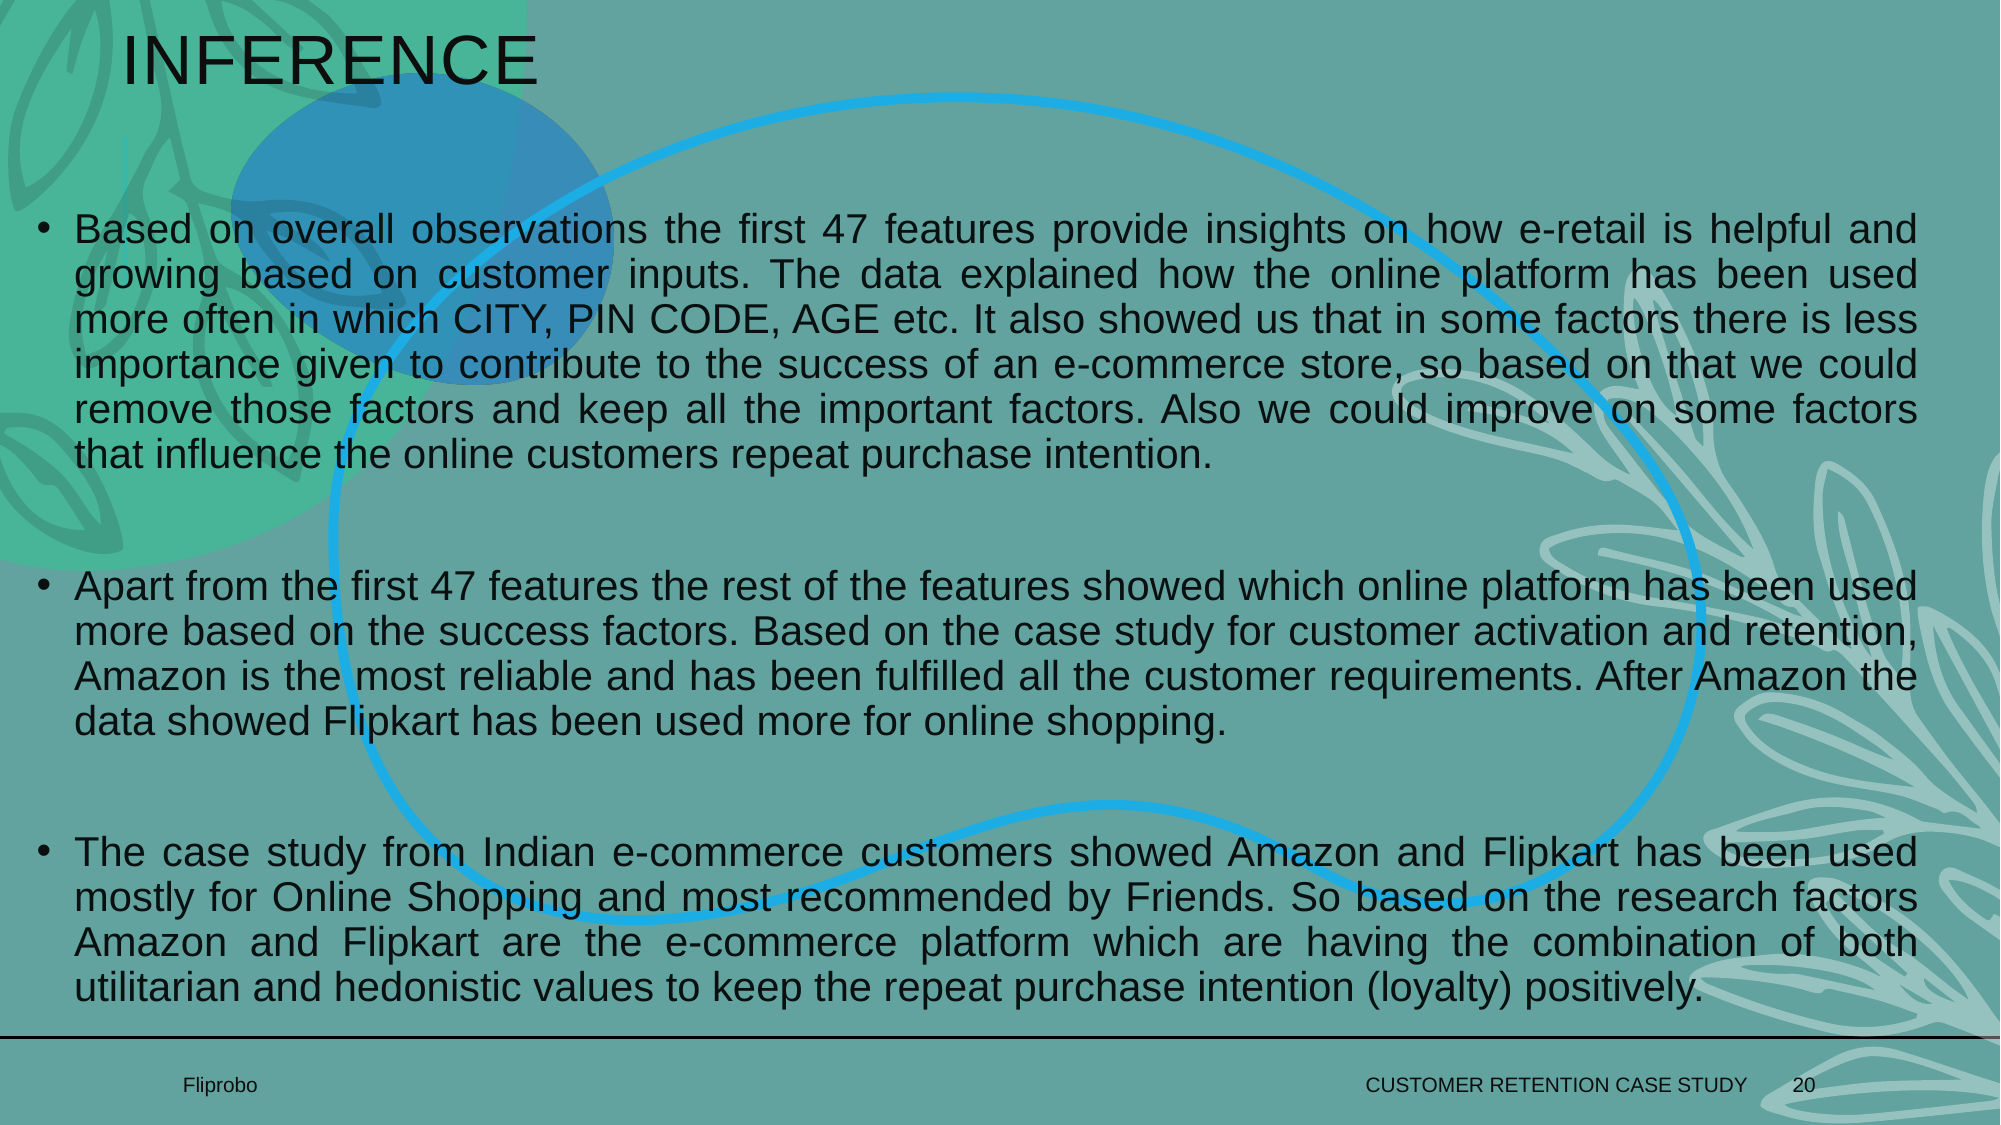

# Inference
Based on overall observations the first 47 features provide insights on how e-retail is helpful and growing based on customer inputs. The data explained how the online platform has been used more often in which CITY, PIN CODE, AGE etc. It also showed us that in some factors there is less importance given to contribute to the success of an e-commerce store, so based on that we could remove those factors and keep all the important factors. Also we could improve on some factors that influence the online customers repeat purchase intention.

Apart from the first 47 features the rest of the features showed which online platform has been used more based on the success factors. Based on the case study for customer activation and retention, Amazon is the most reliable and has been fulfilled all the customer requirements. After Amazon the data showed Flipkart has been used more for online shopping.

The case study from Indian e-commerce customers showed Amazon and Flipkart has been used mostly for Online Shopping and most recommended by Friends. So based on the research factors Amazon and Flipkart are the e-commerce platform which are having the combination of both utilitarian and hedonistic values to keep the repeat purchase intention (loyalty) positively.
Fliprobo
Customer Retention Case Study
20